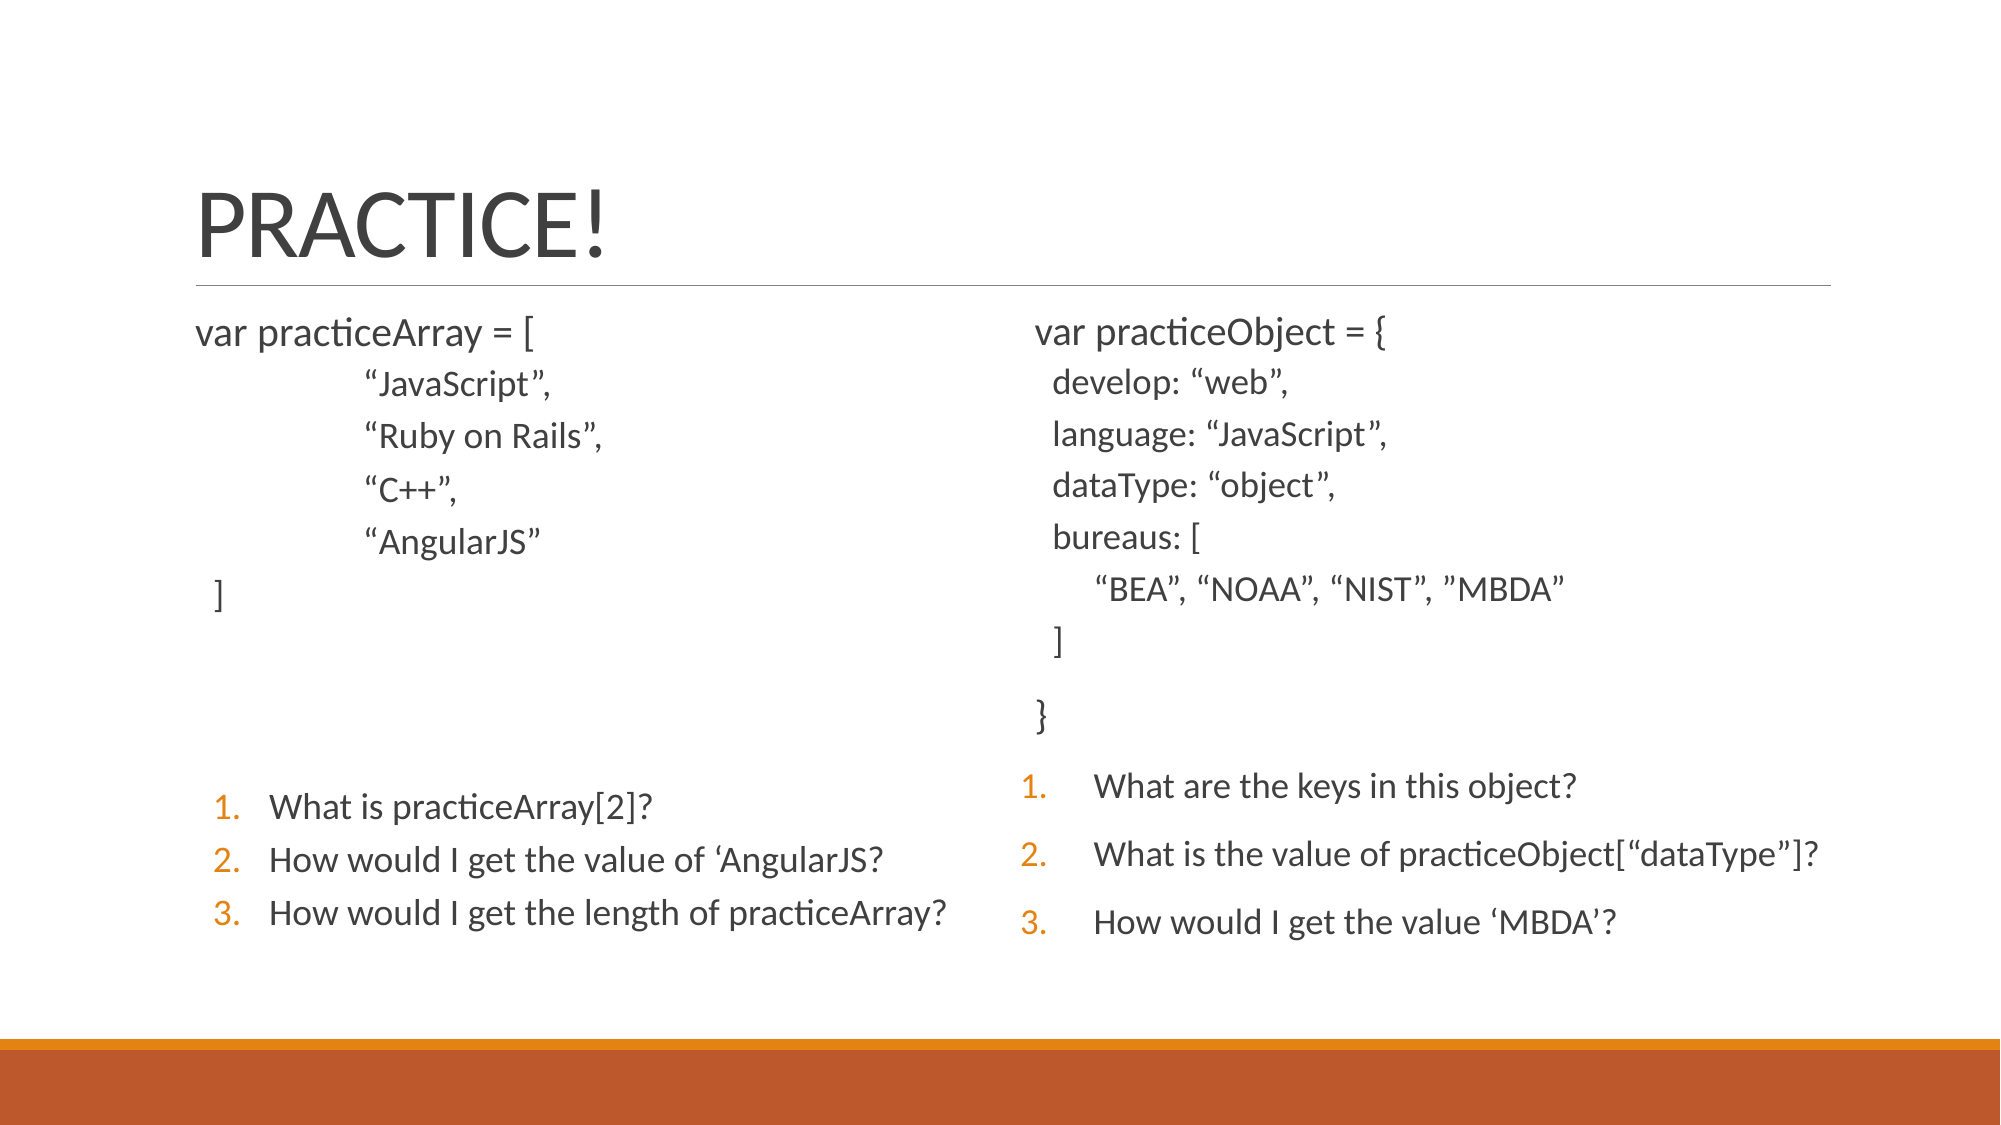

# PRACTICE!
var practiceArray = [
	“JavaScript”,
	“Ruby on Rails”,
	“C++”,
	“AngularJS”
]

What is practiceArray[2]?
How would I get the value of ‘AngularJS?
How would I get the length of practiceArray?

var practiceObject = {
	develop: “web”,
	language: “JavaScript”,
	dataType: “object”,
	bureaus: [
	     “BEA”, “NOAA”, “NIST”, ”MBDA”
	]
}
What are the keys in this object?
What is the value of practiceObject[“dataType”]?
How would I get the value ‘MBDA’?